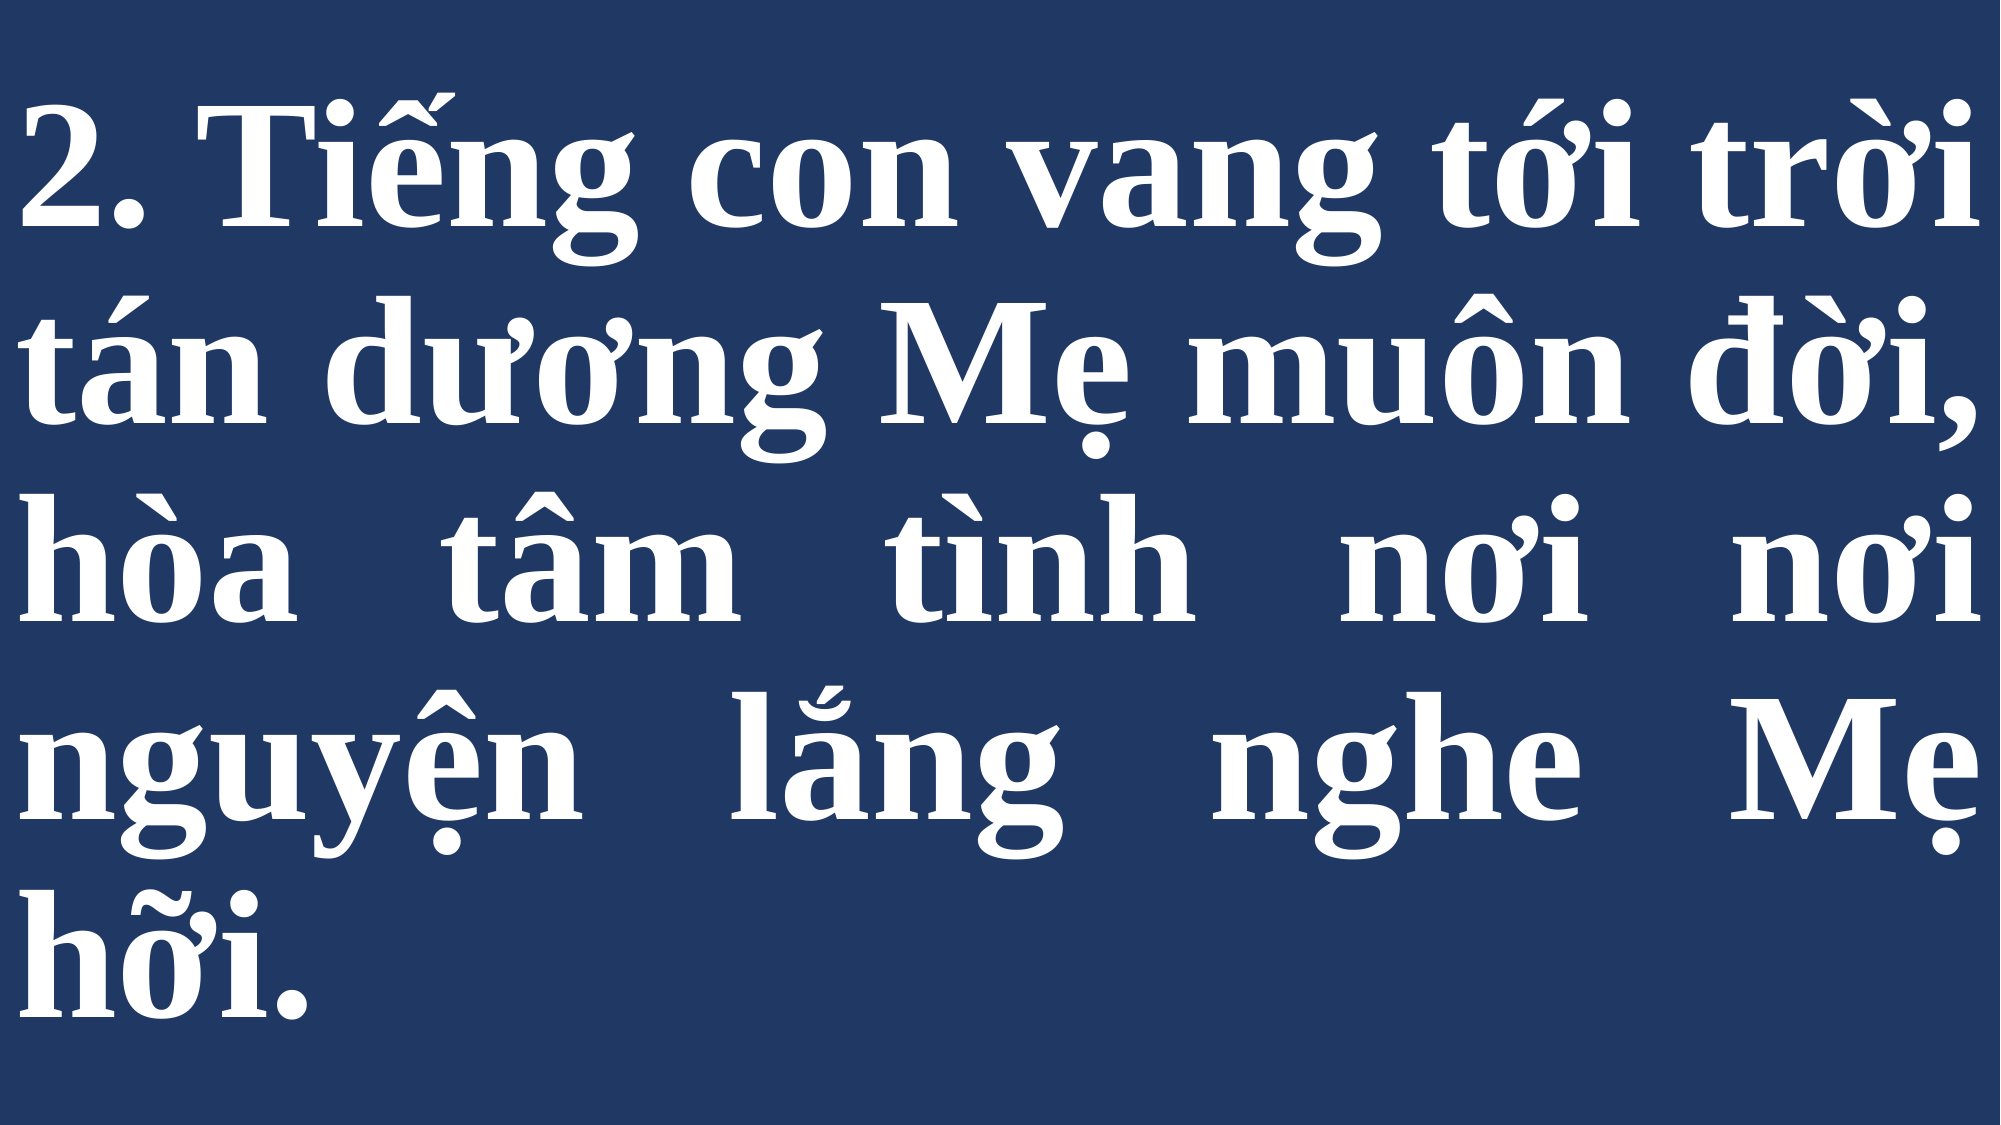

# 2. Tiếng con vang tới trời tán dương Mẹ muôn đời, hòa tâm tình nơi nơi nguyện lắng nghe Mẹ hỡi.